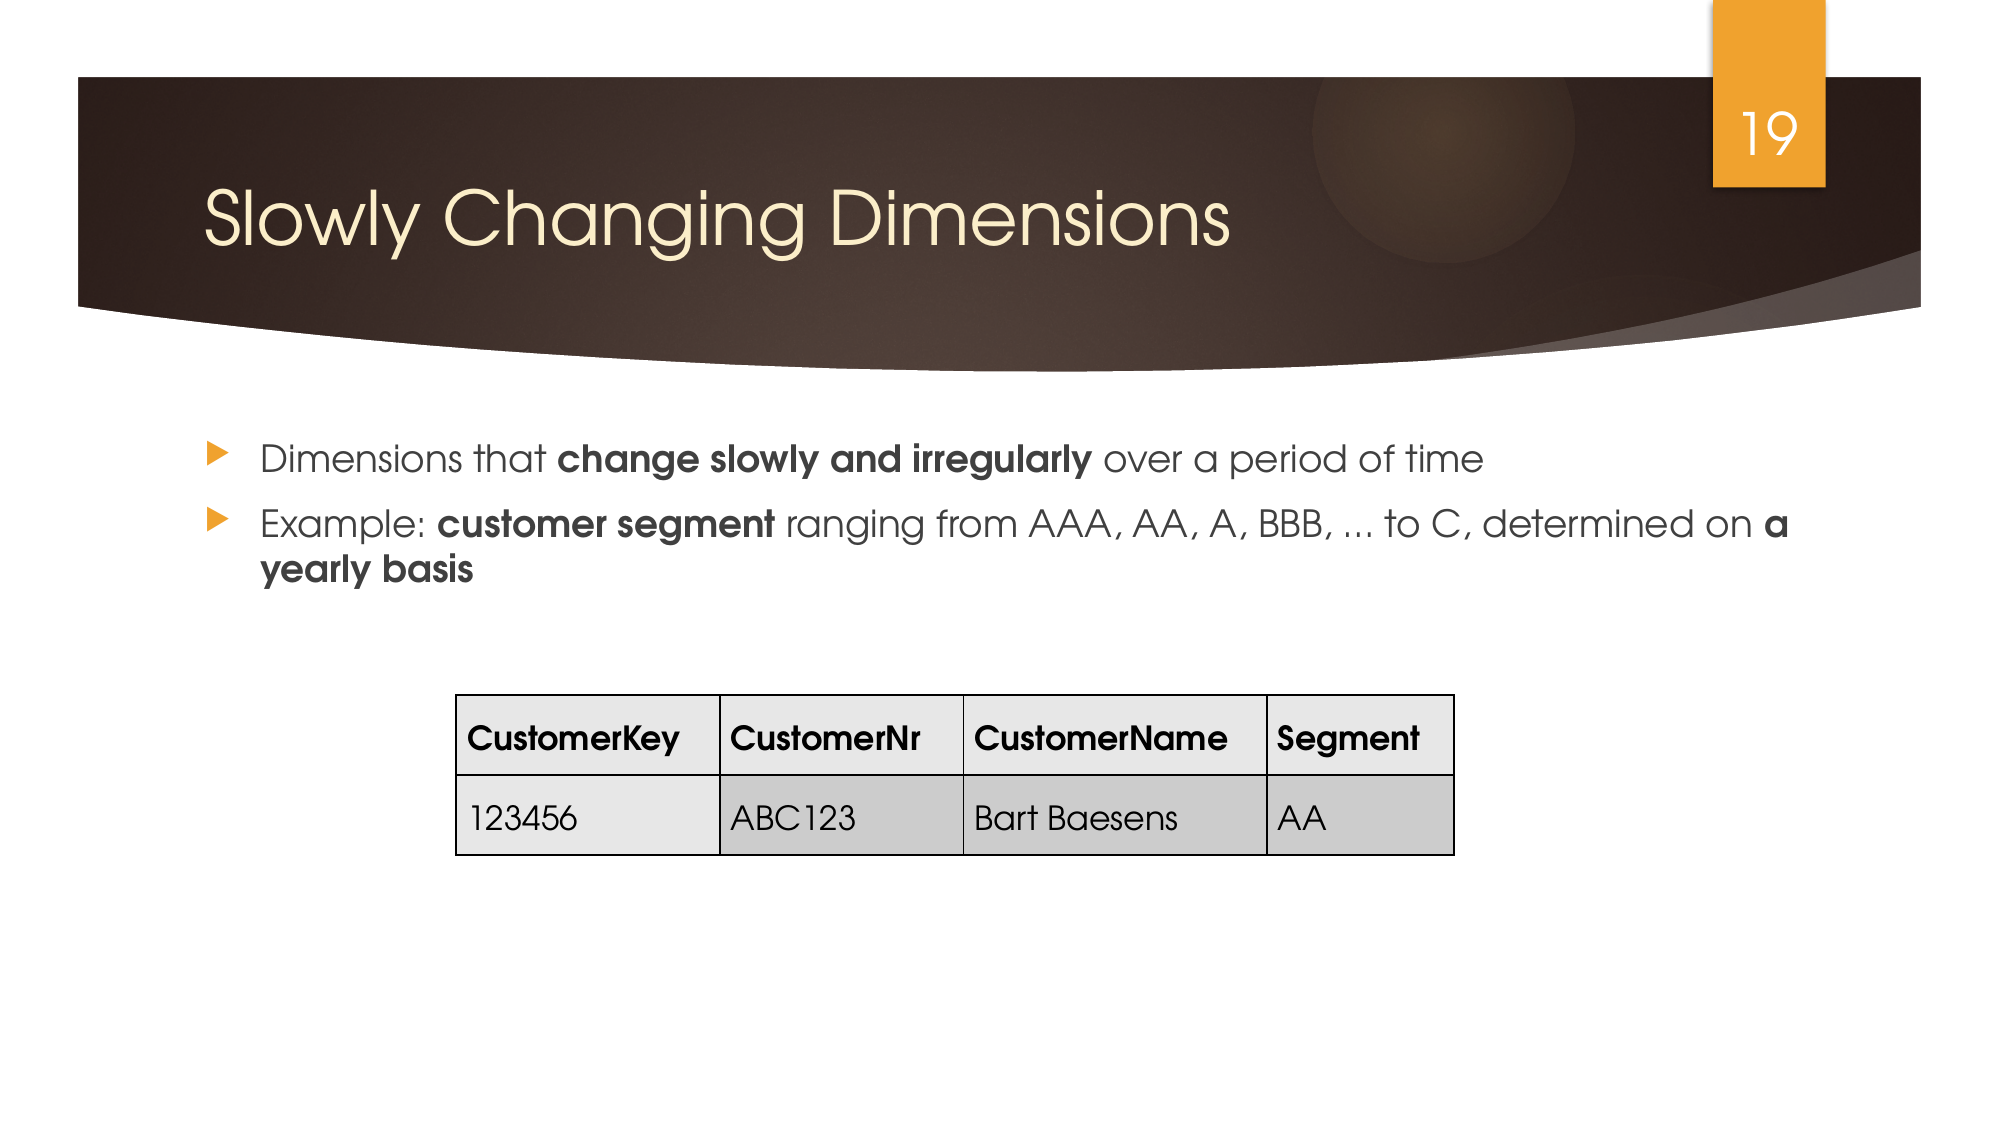

19
# Slowly Changing Dimensions
Dimensions that change slowly and irregularly over a period of time
Example: customer segment ranging from AAA, AA, A, BBB, … to C, determined on a yearly basis
| CustomerKey | CustomerNr | CustomerName | Segment |
| --- | --- | --- | --- |
| 123456 | ABC123 | Bart Baesens | AA |